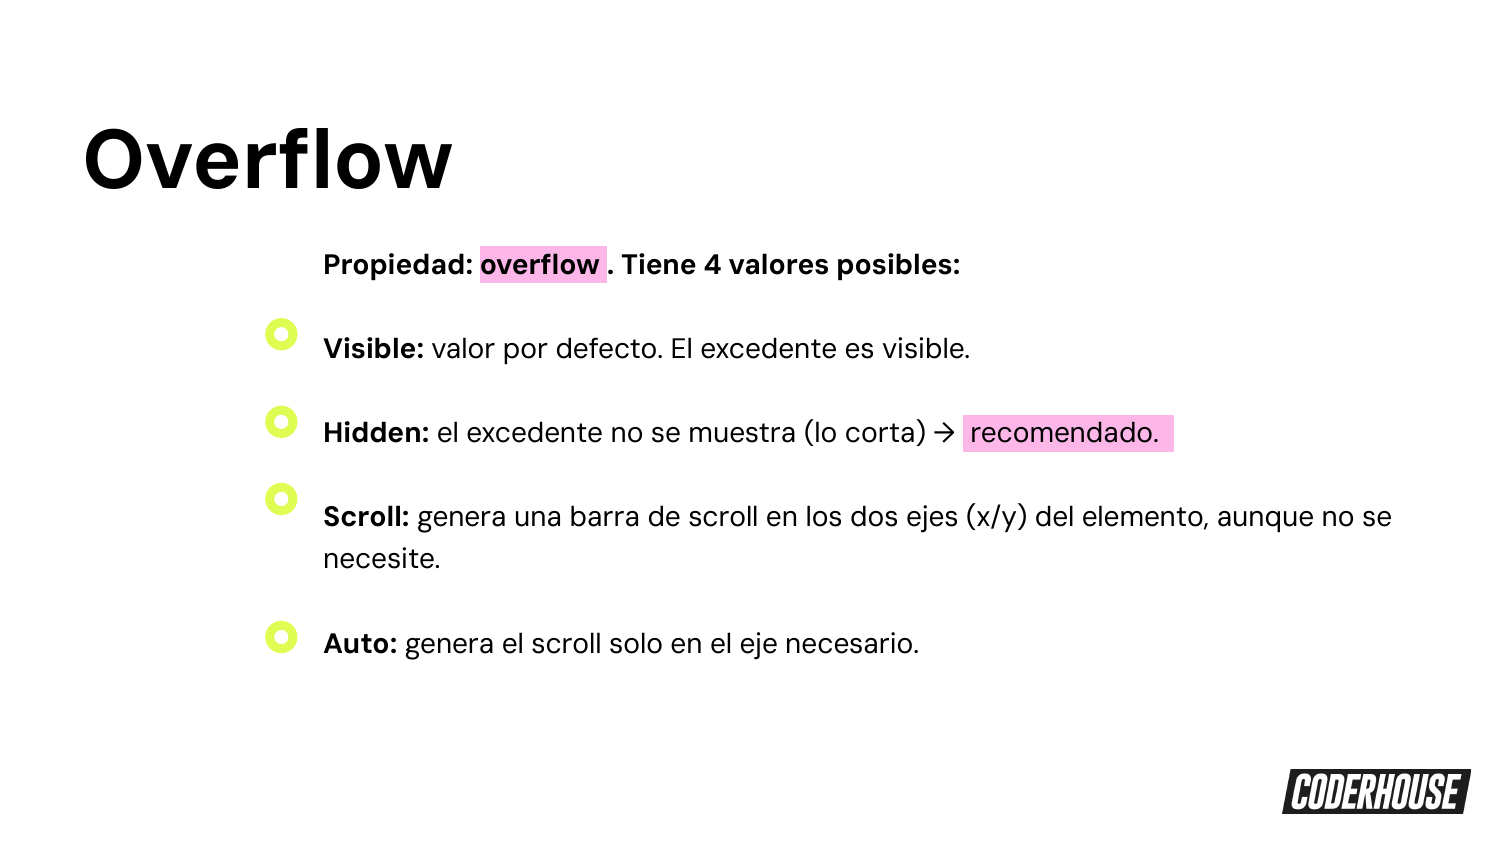

Overflow
Propiedad: overflow . Tiene 4 valores posibles:

Visible: valor por defecto. El excedente es visible.

Hidden: el excedente no se muestra (lo corta) →  recomendado.

Scroll: genera una barra de scroll en los dos ejes (x/y) del elemento, aunque no se necesite.

Auto: genera el scroll solo en el eje necesario.